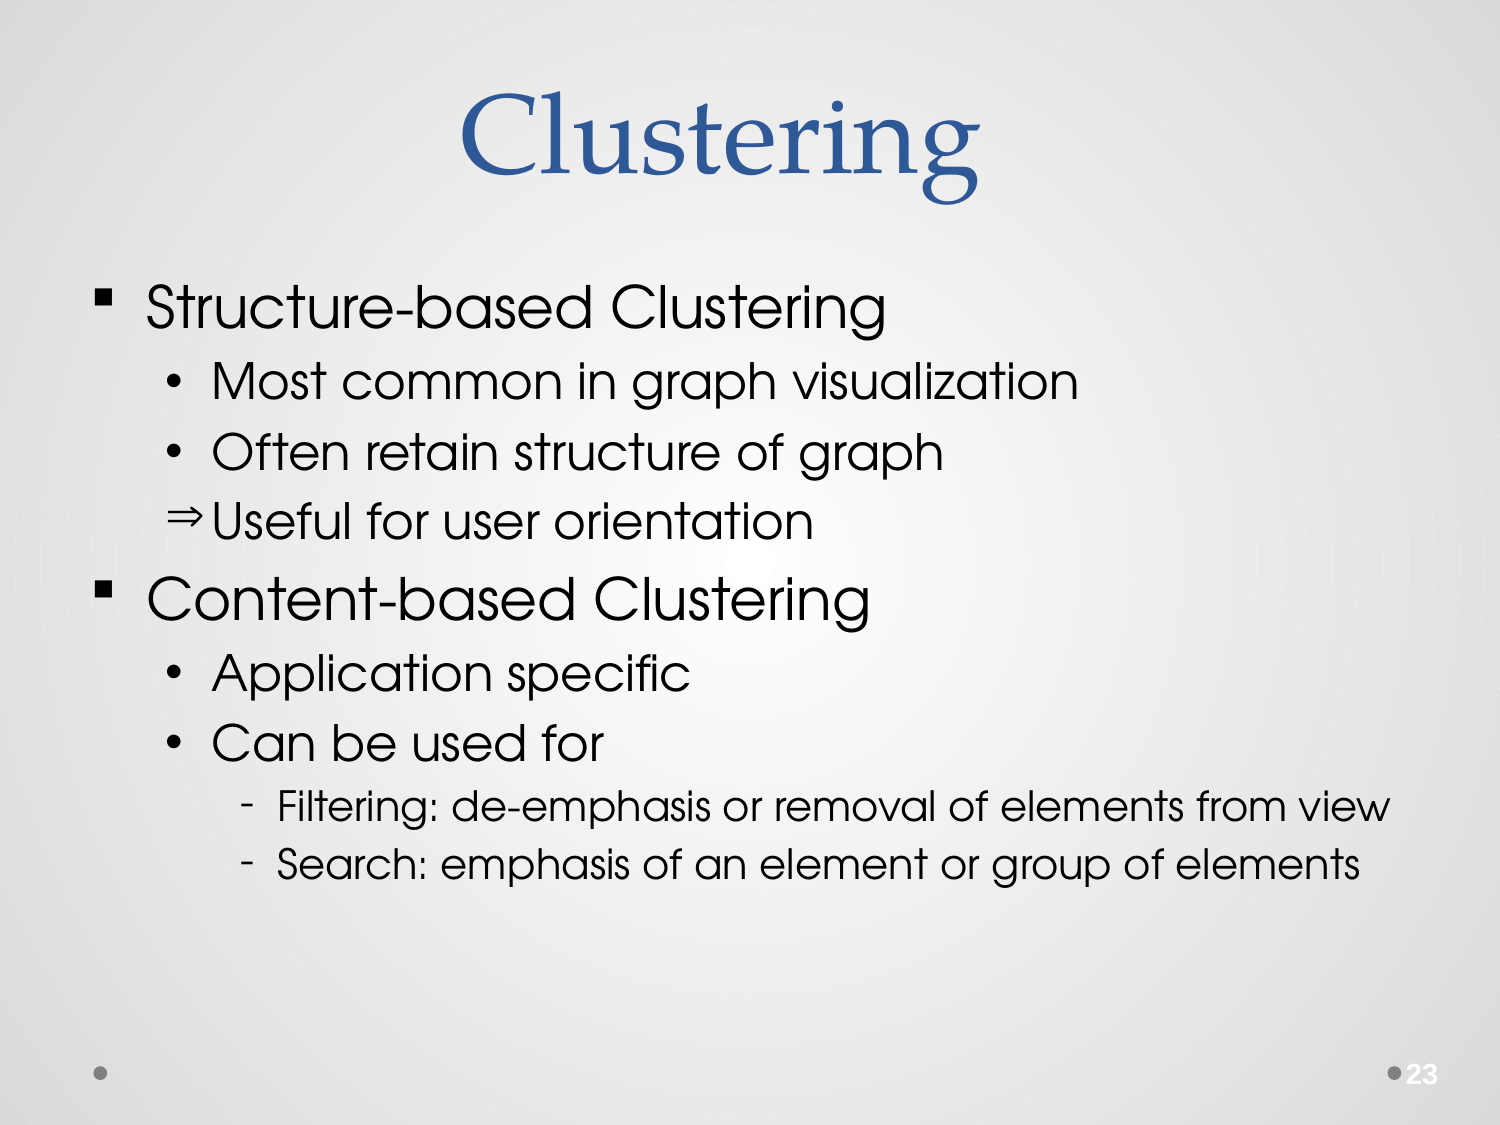

# Clustering
Structure-based Clustering
Most common in graph visualization
Often retain structure of graph
Useful for user orientation
Content-based Clustering
Application specific
Can be used for
Filtering: de-emphasis or removal of elements from view
Search: emphasis of an element or group of elements
23